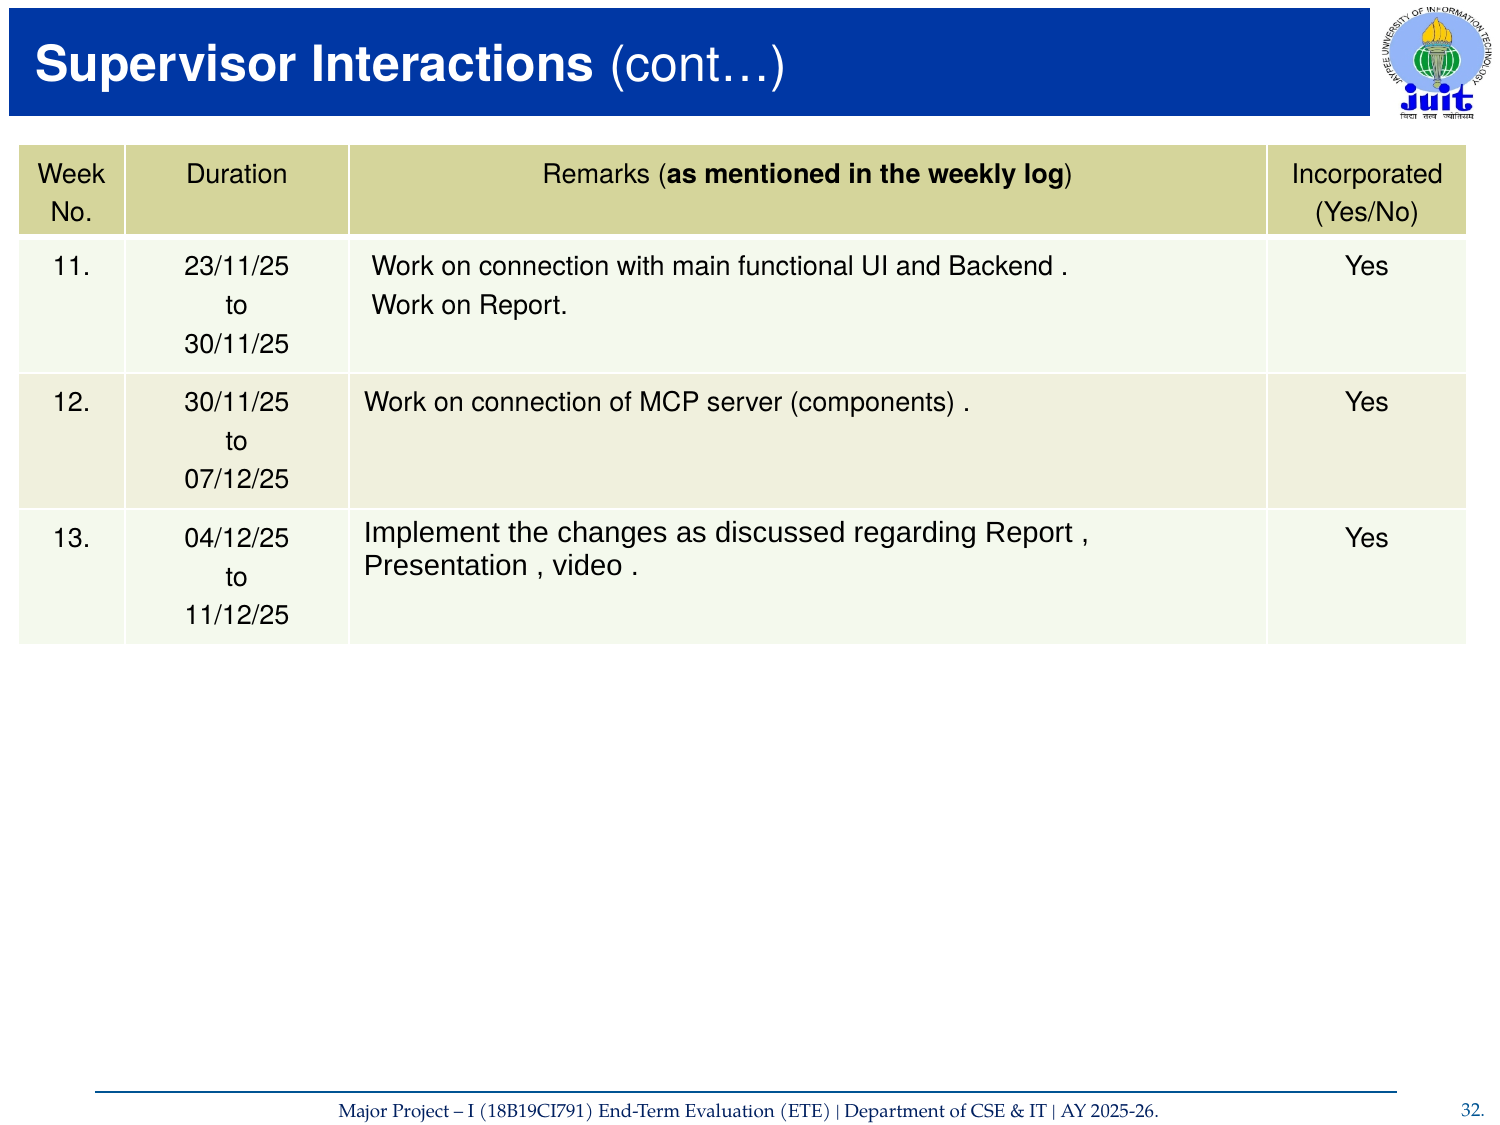

# Supervisor Interactions (cont…)
| Week No. | Duration | Remarks (as mentioned in the weekly log) | Incorporated (Yes/No) |
| --- | --- | --- | --- |
| 11. | 23/11/25 to 30/11/25 | Work on connection with main functional UI and Backend . Work on Report. | Yes |
| 12. | 30/11/25 to 07/12/25 | Work on connection of MCP server (components) . | Yes |
| 13. | 04/12/25 to 11/12/25 | Implement the changes as discussed regarding Report , Presentation , video . | Yes |